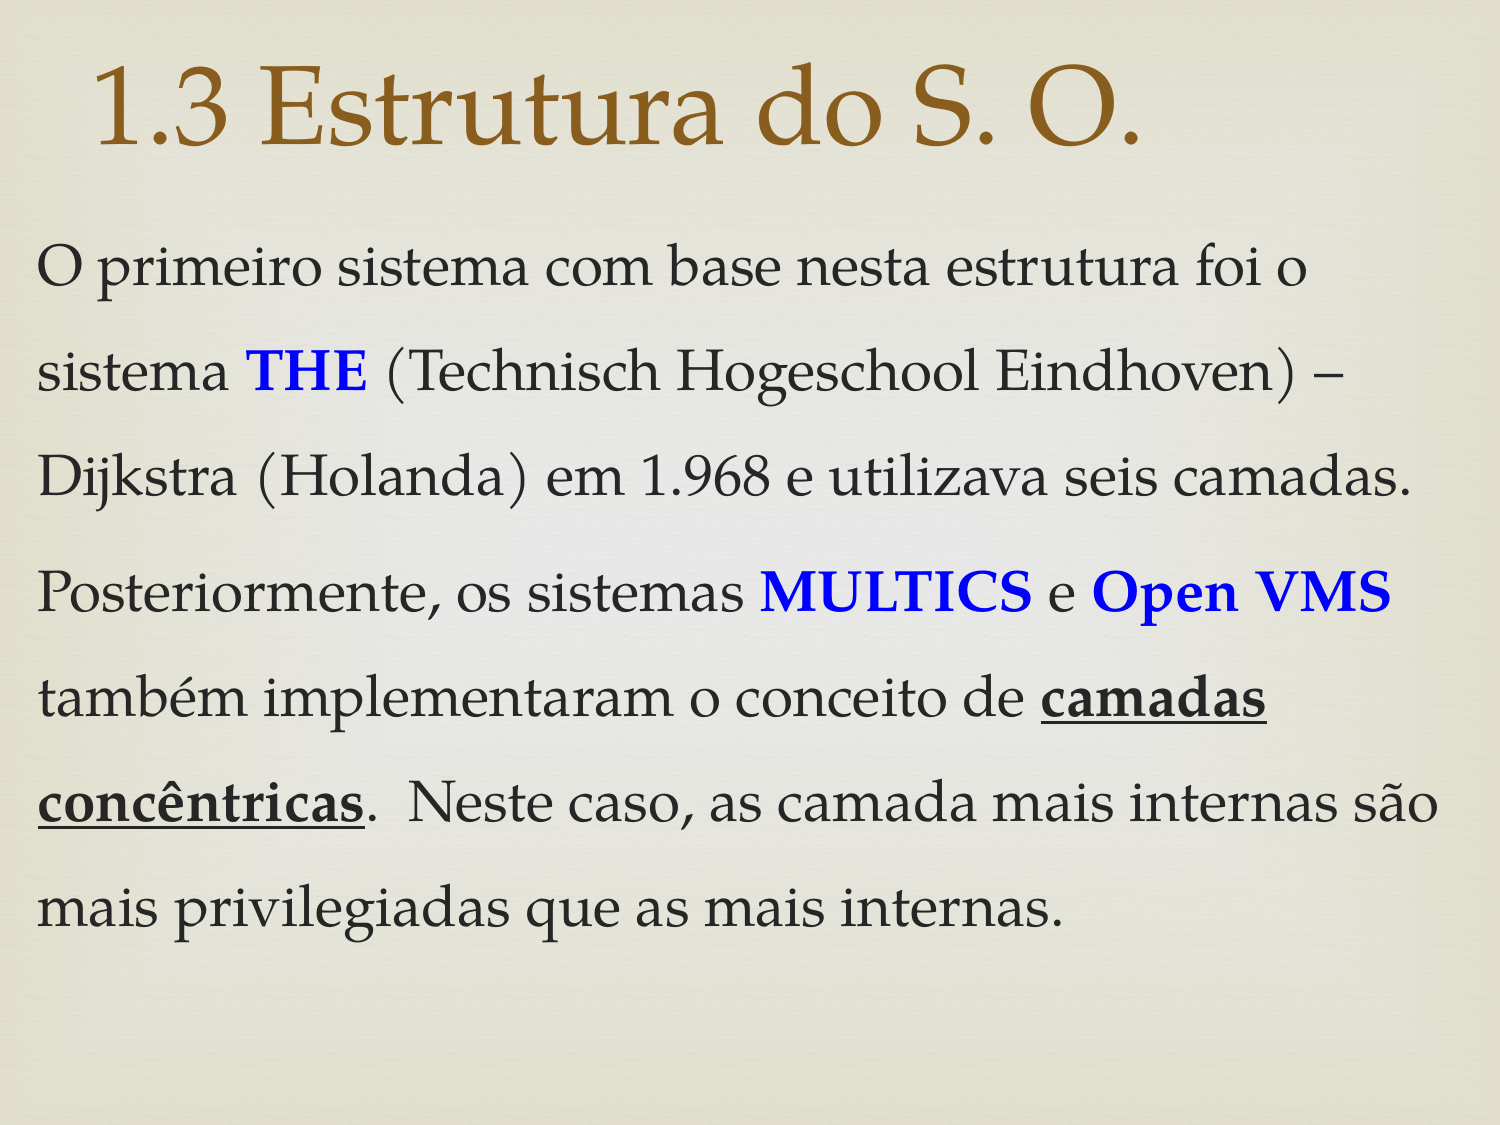

# 1.3 Estrutura do S. O.
O primeiro sistema com base nesta estrutura foi o sistema THE (Technisch Hogeschool Eindhoven) – Dijkstra (Holanda) em 1.968 e utilizava seis camadas.
Posteriormente, os sistemas MULTICS e Open VMS também implementaram o conceito de camadas concêntricas.  Neste caso, as camada mais internas são mais privilegiadas que as mais internas.